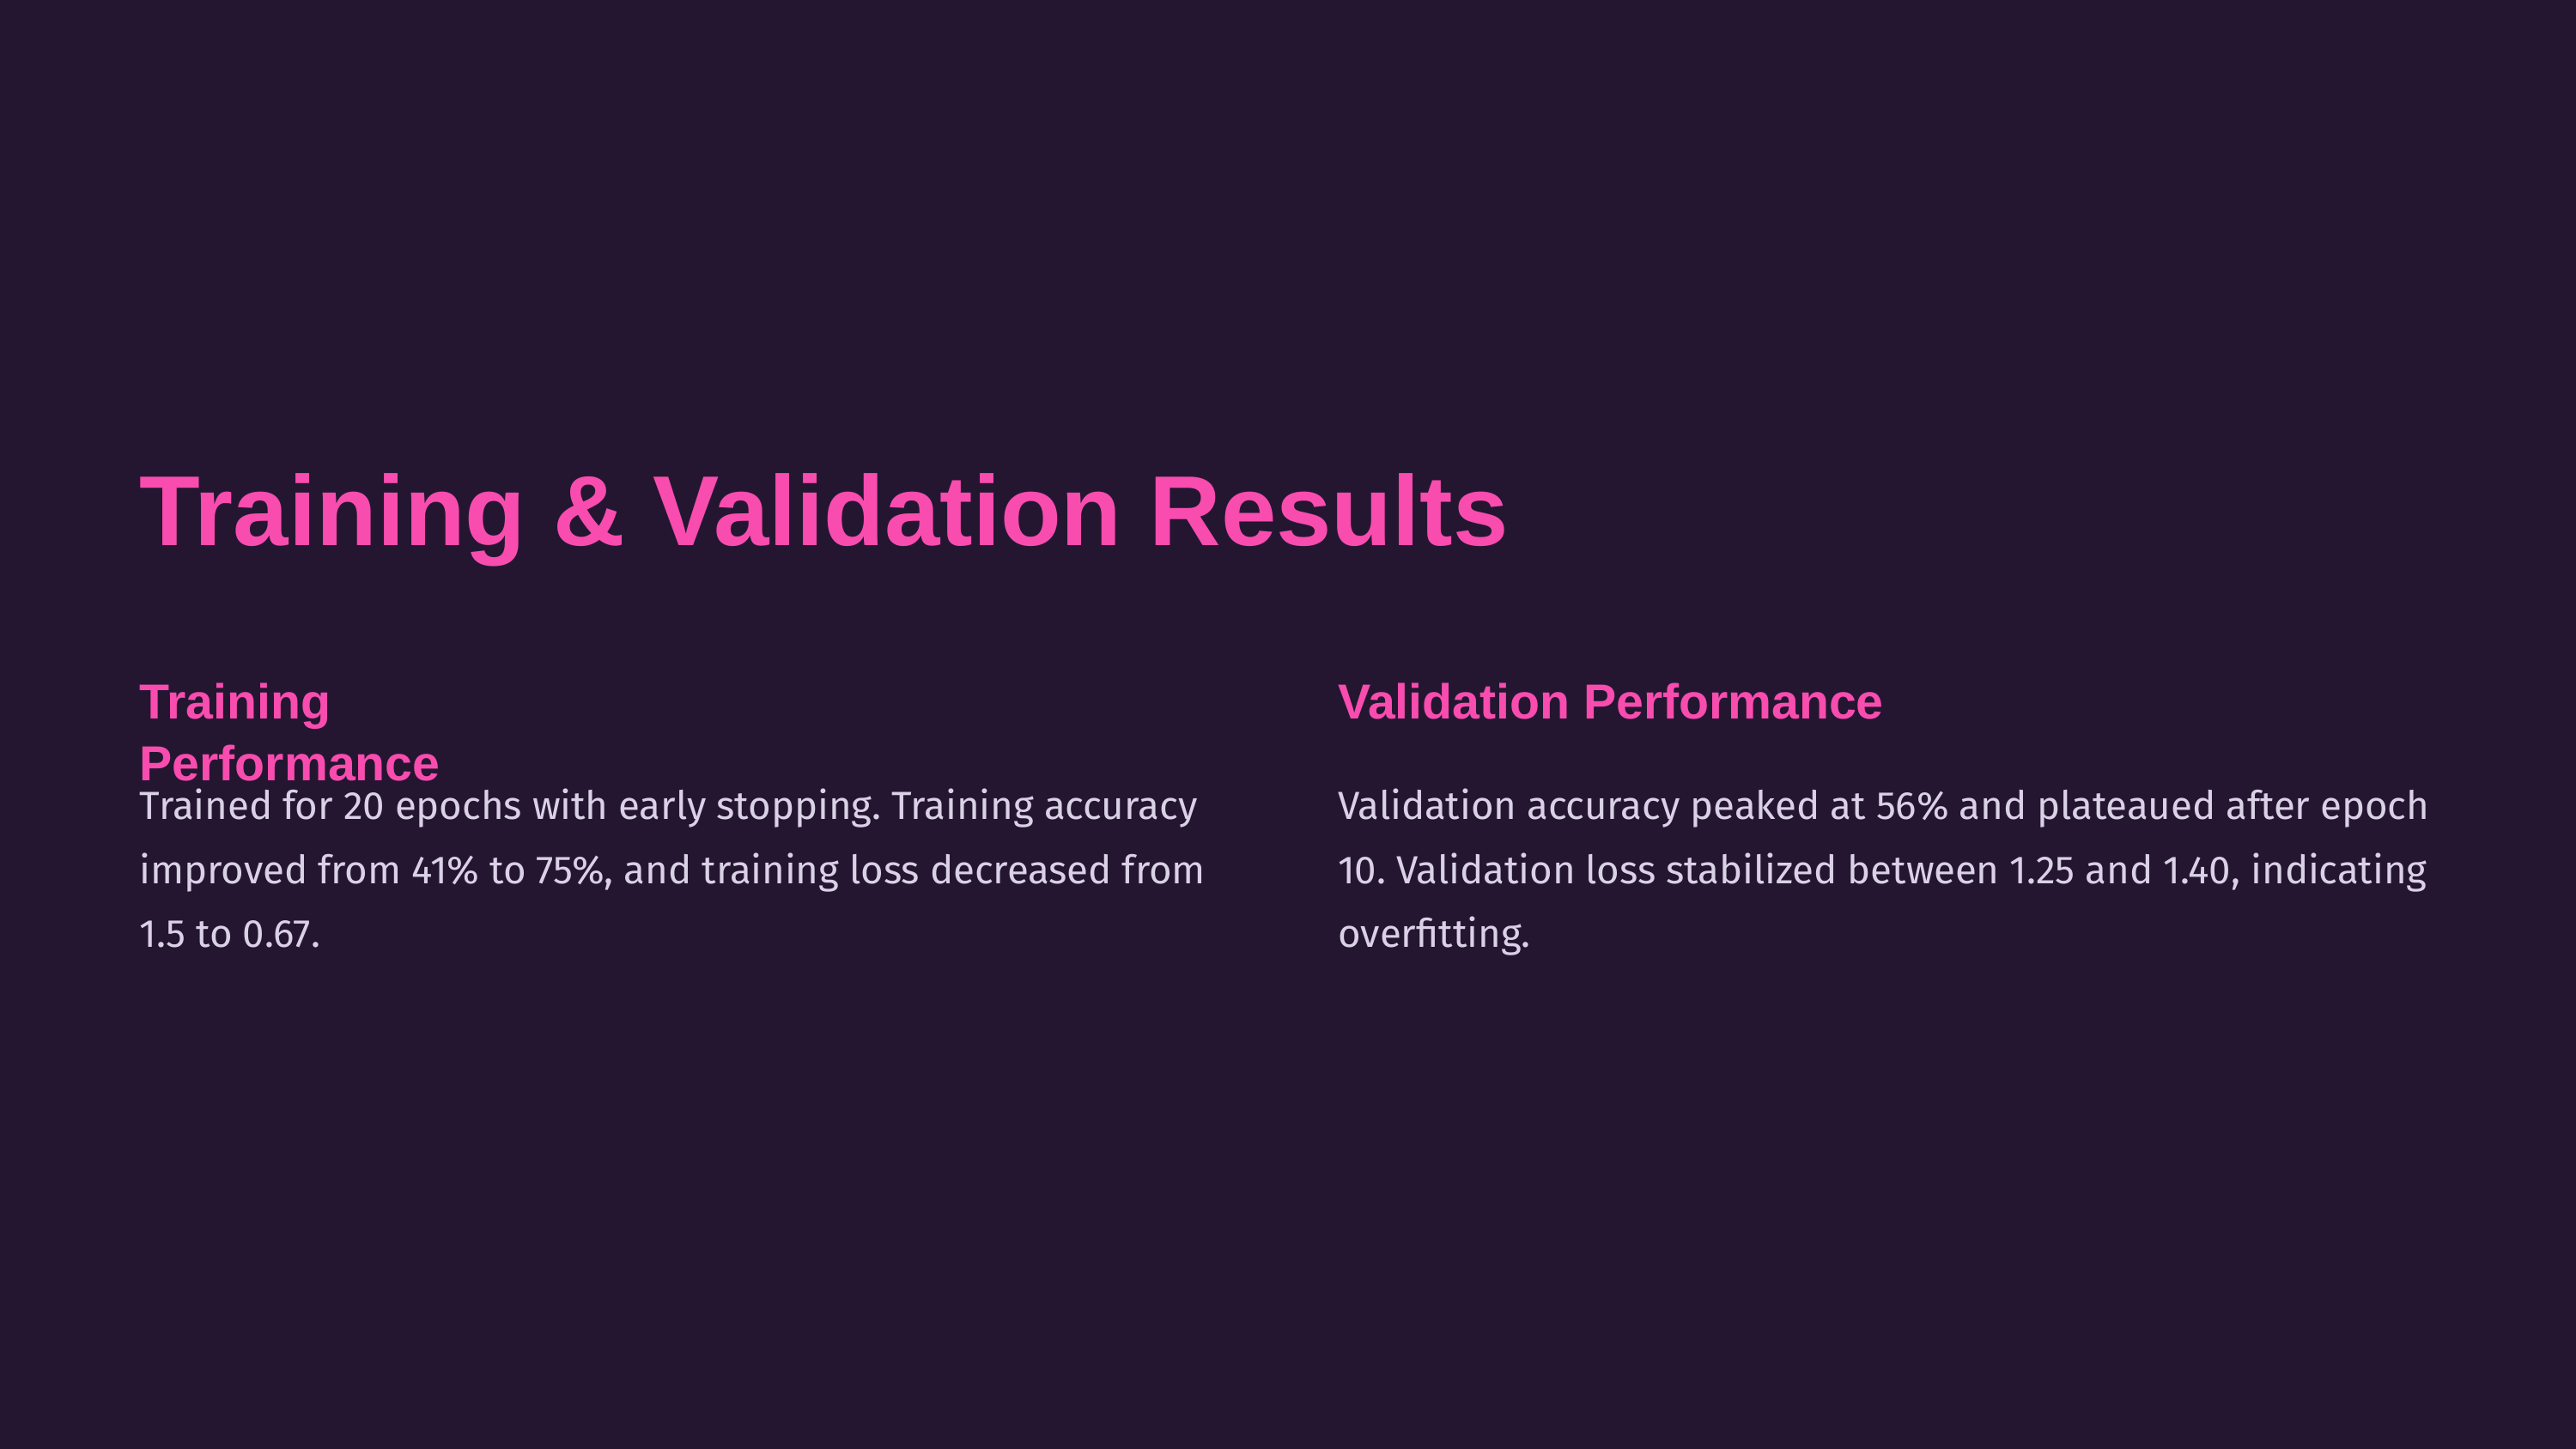

Training & Validation Results

Training Performance

Validation Performance

Trained for 20 epochs with early stopping. Training accuracy improved from 41% to 75%, and training loss decreased from 1.5 to 0.67.

Validation accuracy peaked at 56% and plateaued after epoch 10. Validation loss stabilized between 1.25 and 1.40, indicating overfitting.